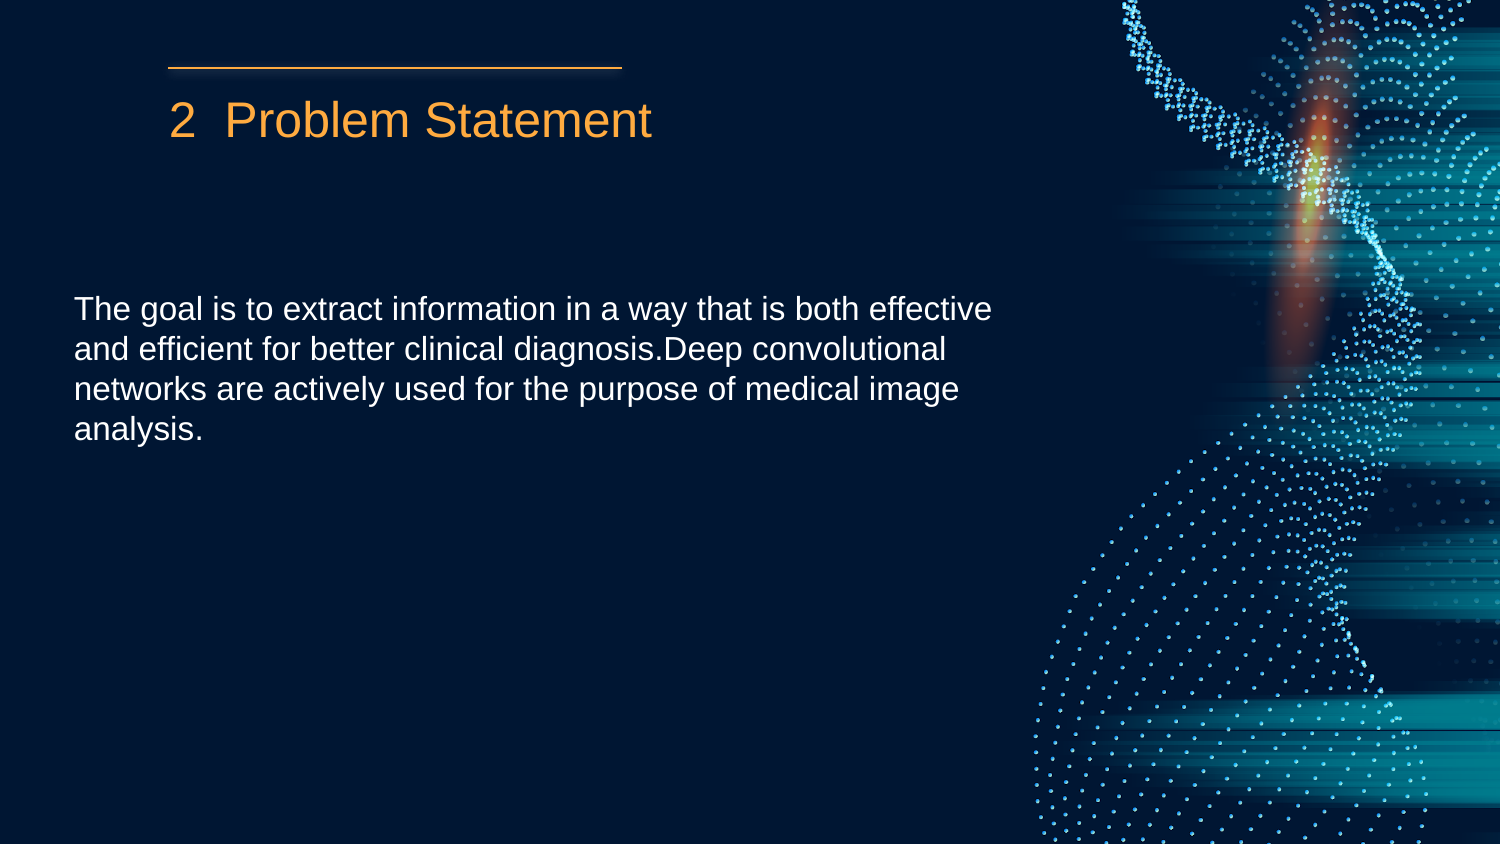

# 2  Problem Statement
The goal is to extract information in a way that is both effective and efficient for better clinical diagnosis.Deep convolutional networks are actively used for the purpose of medical image analysis.